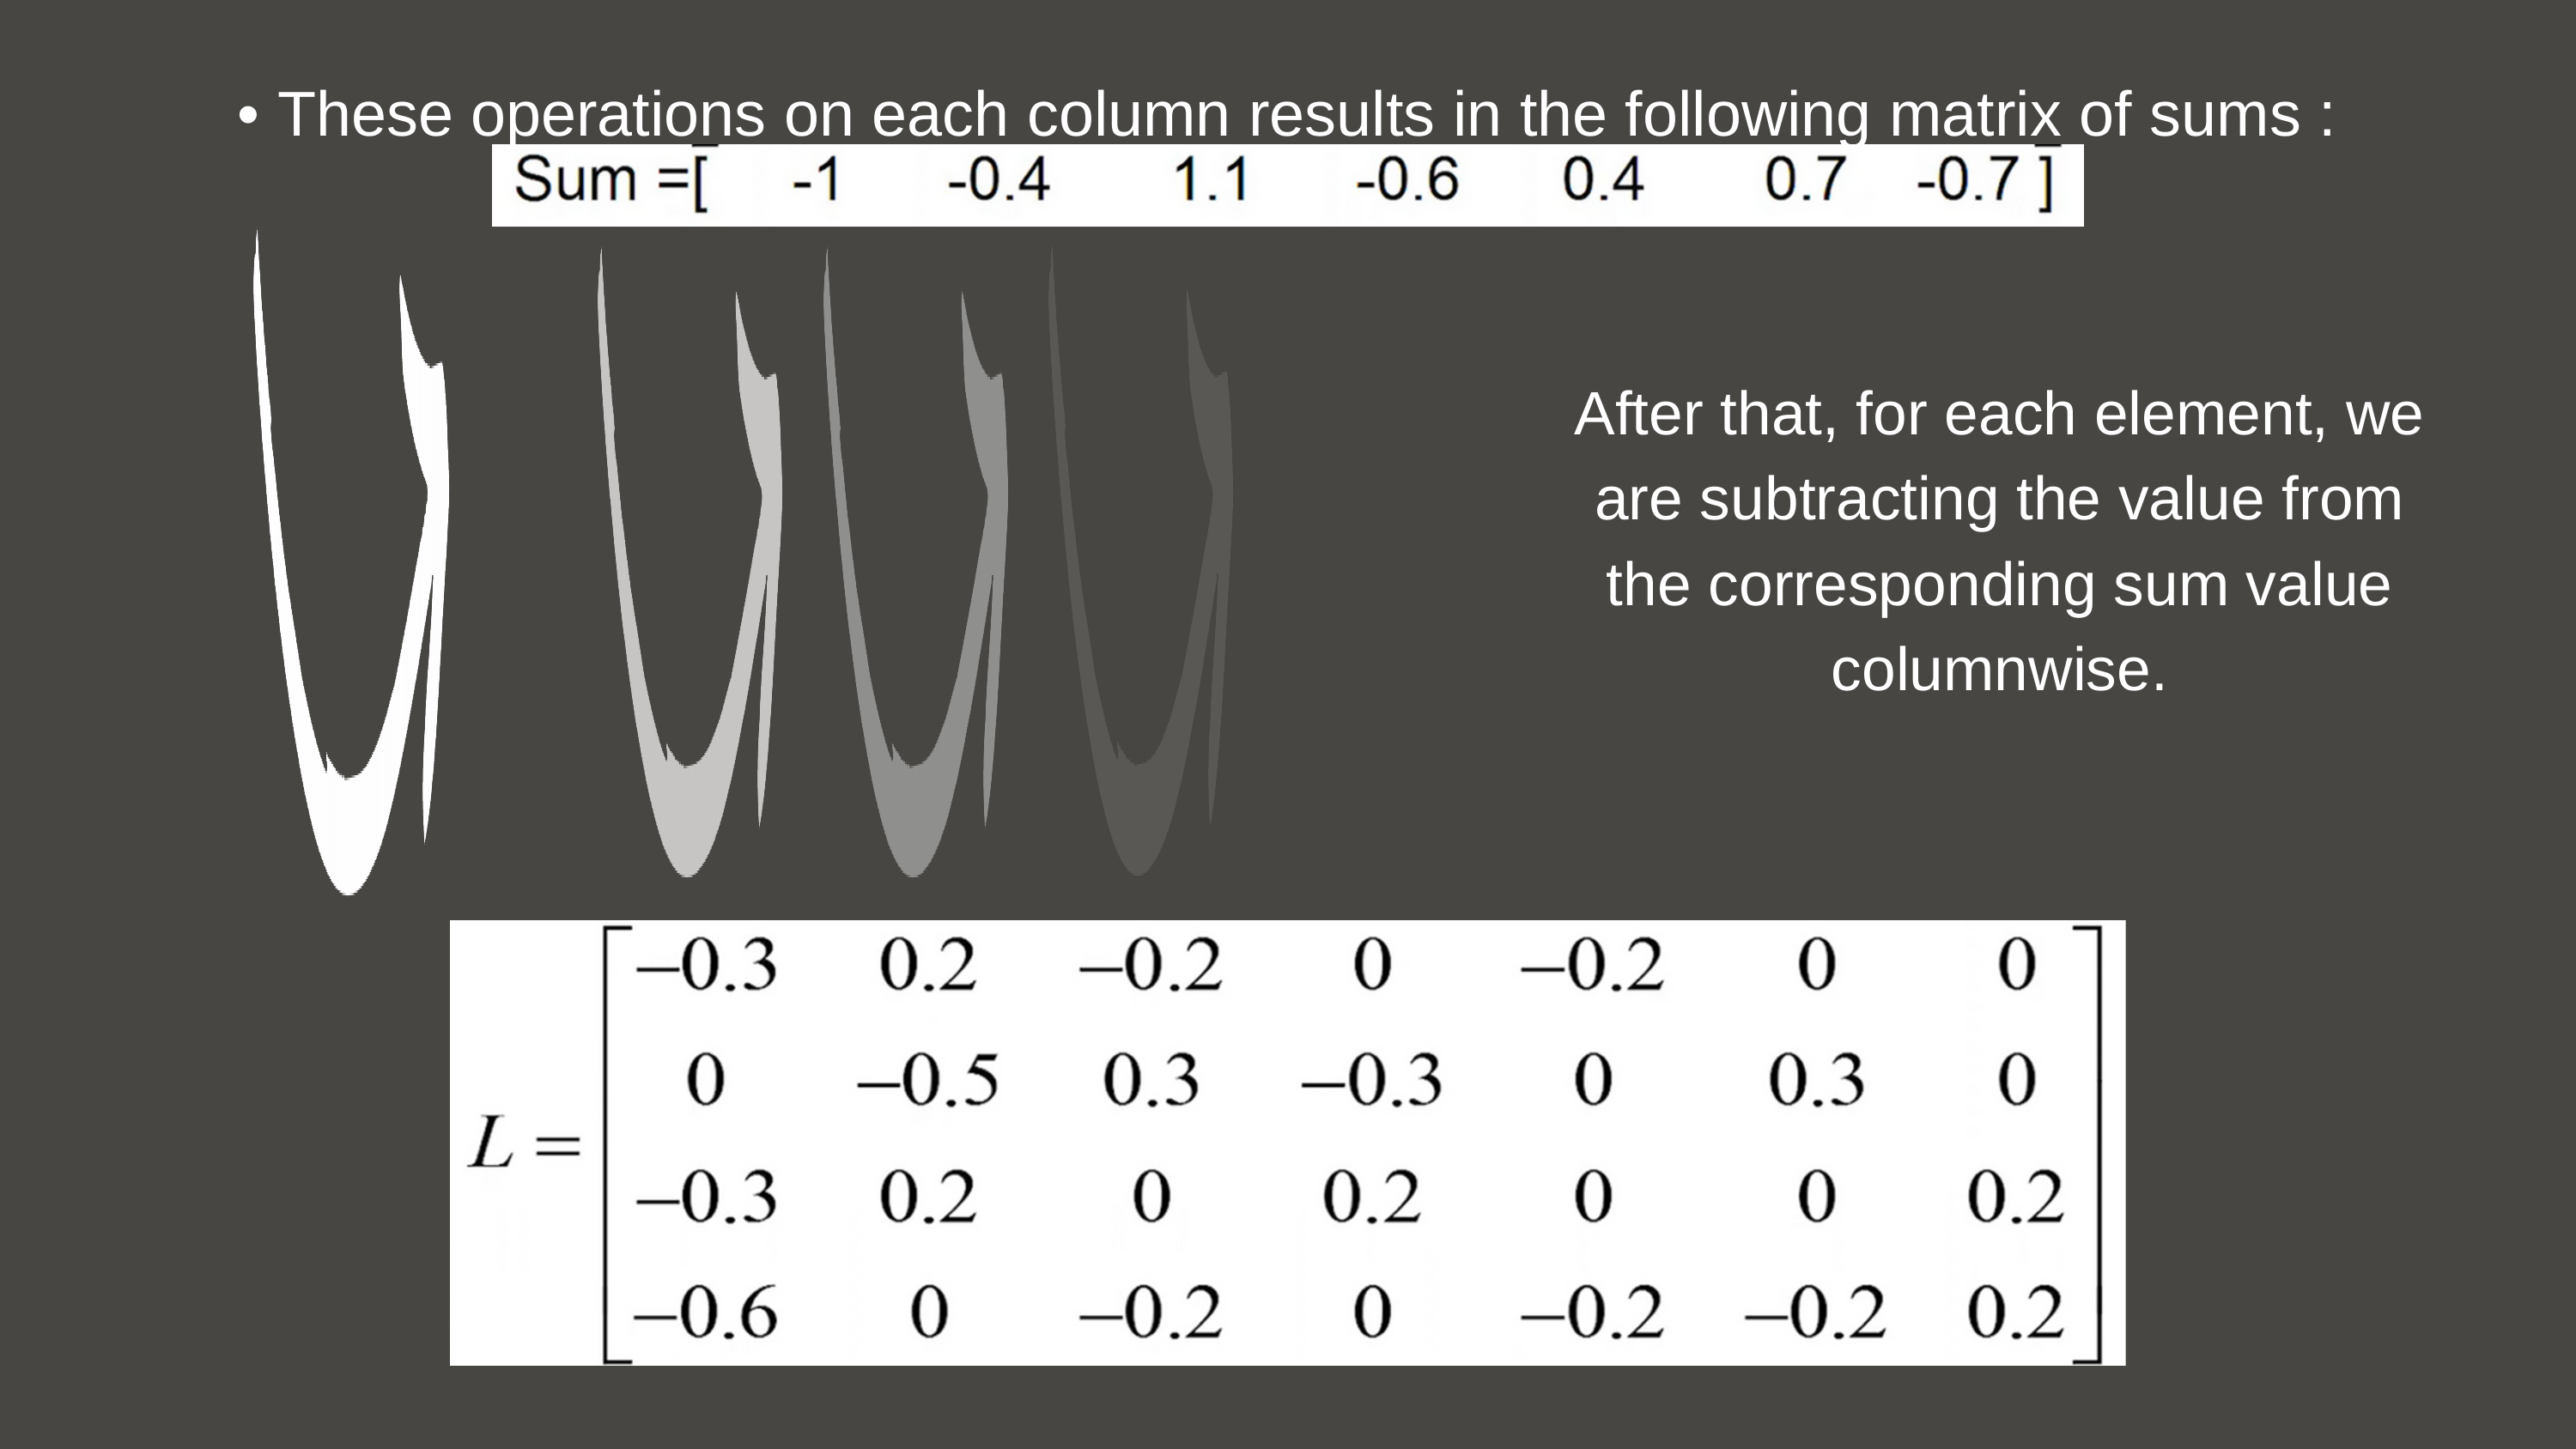

• These operations on each column results in the following matrix of sums :

After that, for each element, we are subtracting the value from the corresponding sum value columnwise.